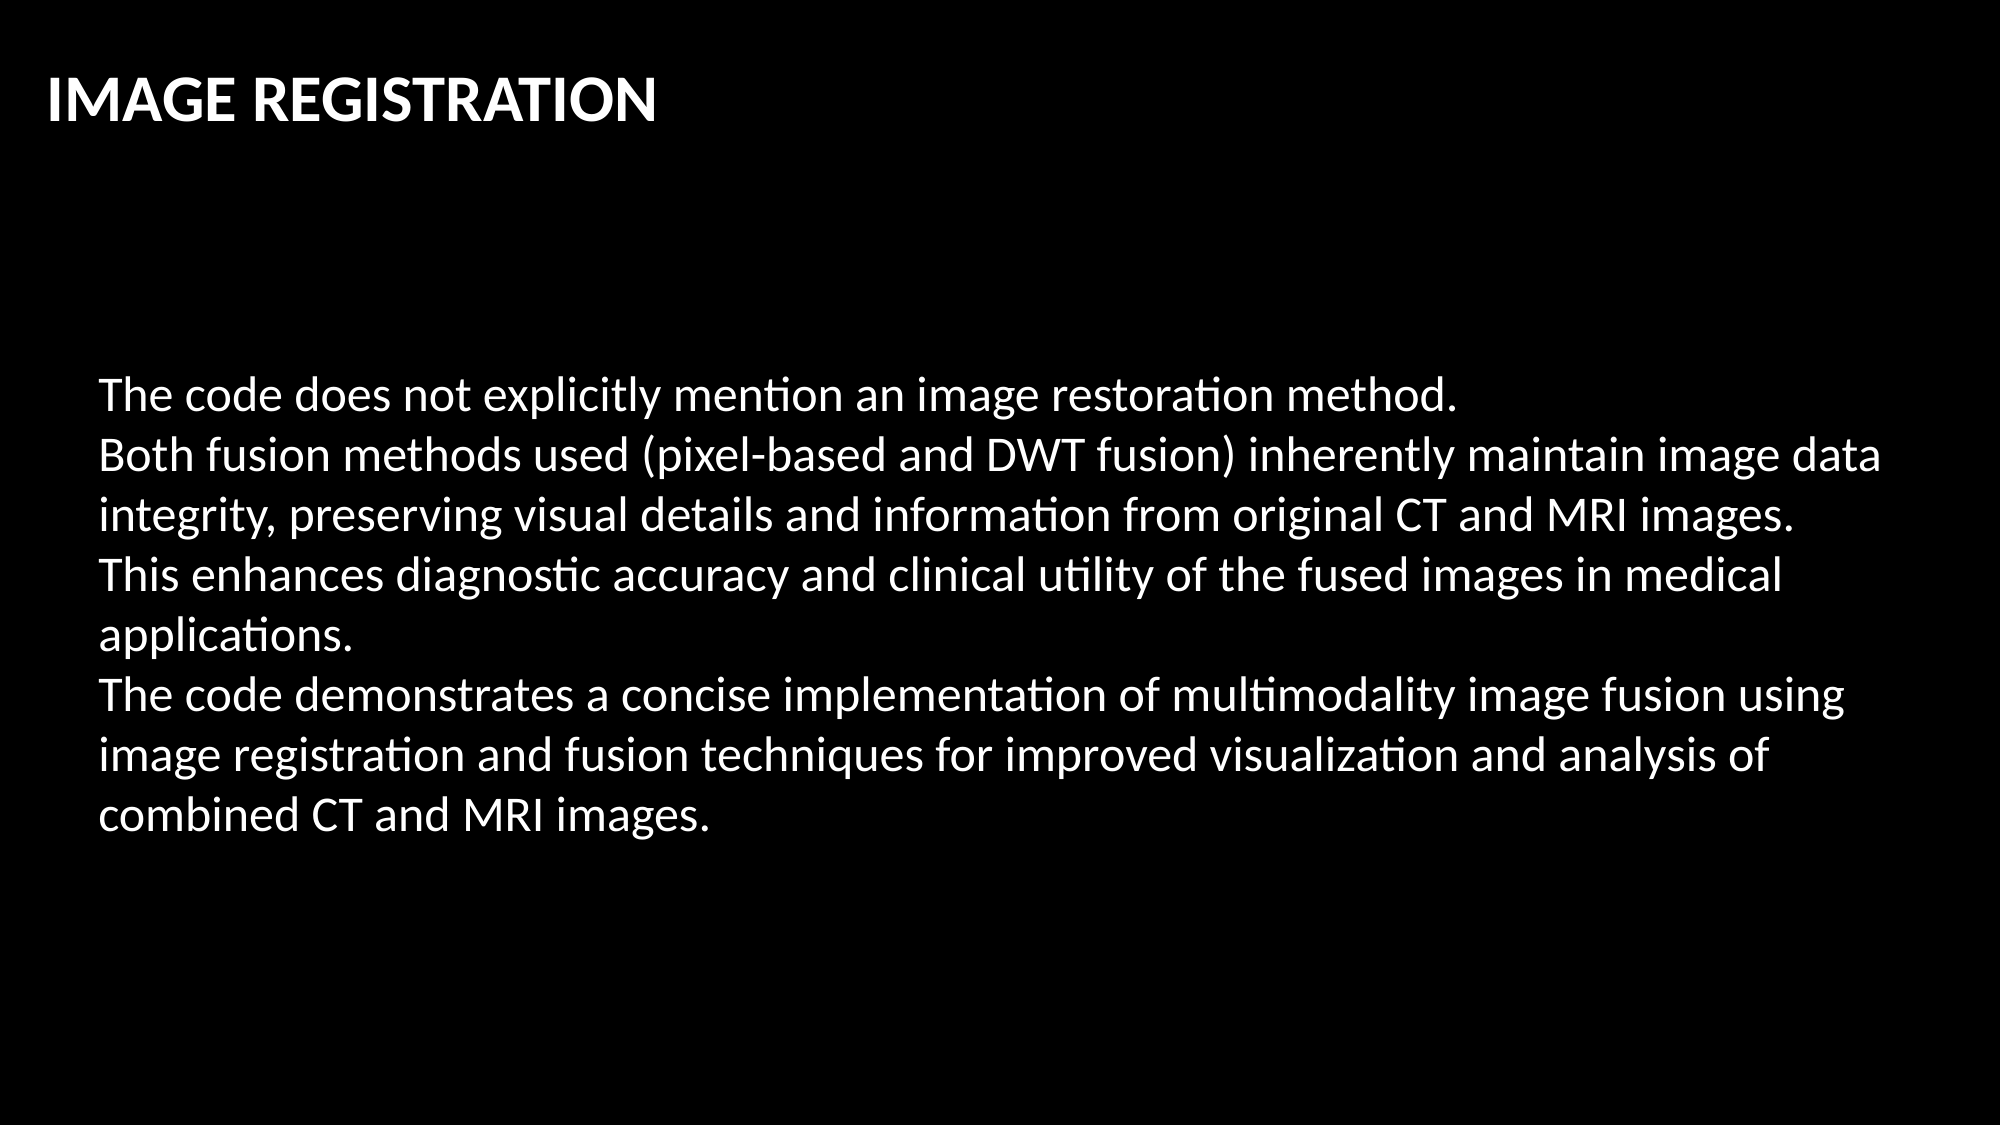

IMAGE REGISTRATION
The code does not explicitly mention an image restoration method.
Both fusion methods used (pixel-based and DWT fusion) inherently maintain image data integrity, preserving visual details and information from original CT and MRI images.
This enhances diagnostic accuracy and clinical utility of the fused images in medical applications.
The code demonstrates a concise implementation of multimodality image fusion using image registration and fusion techniques for improved visualization and analysis of combined CT and MRI images.